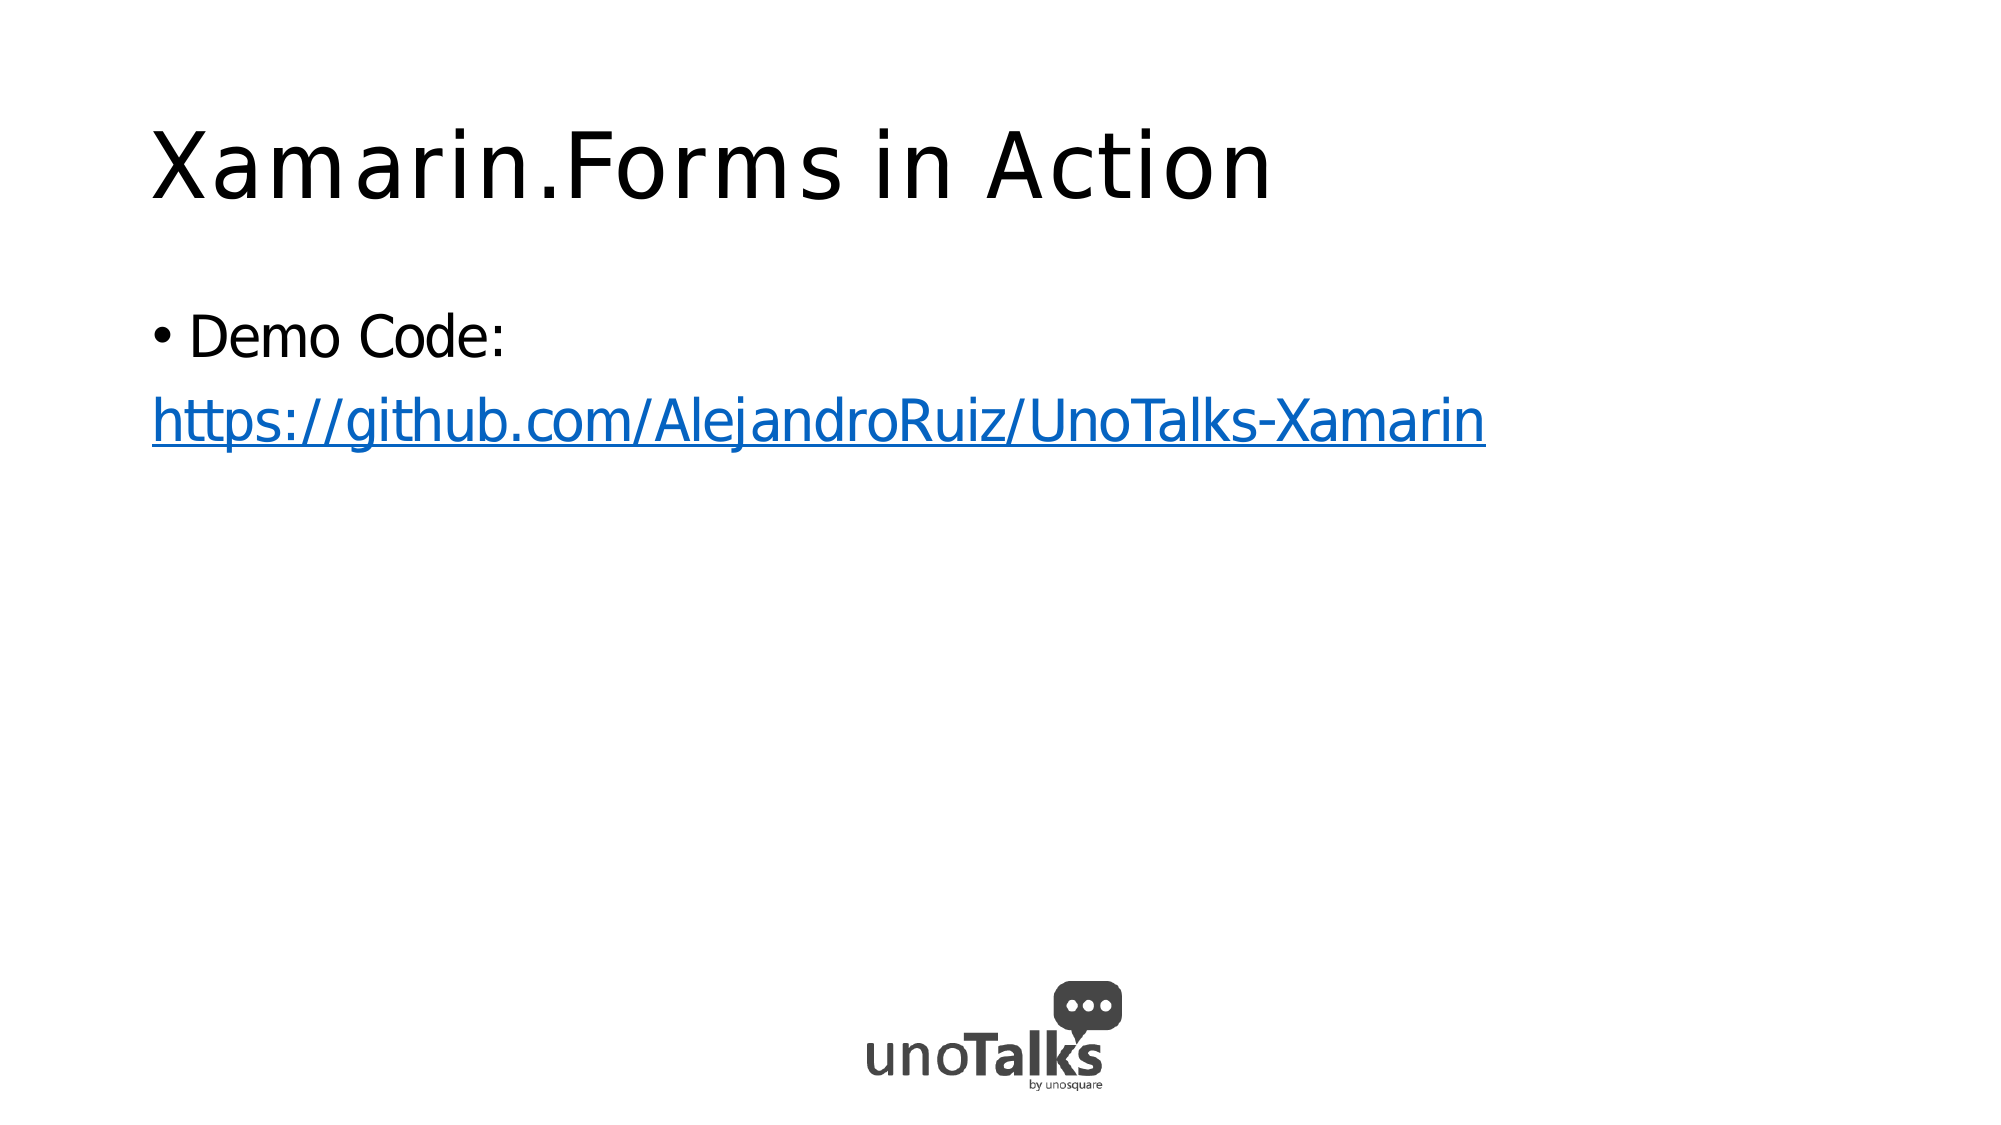

# Xamarin.Forms in Action
Demo Code:
https://github.com/AlejandroRuiz/UnoTalks-Xamarin